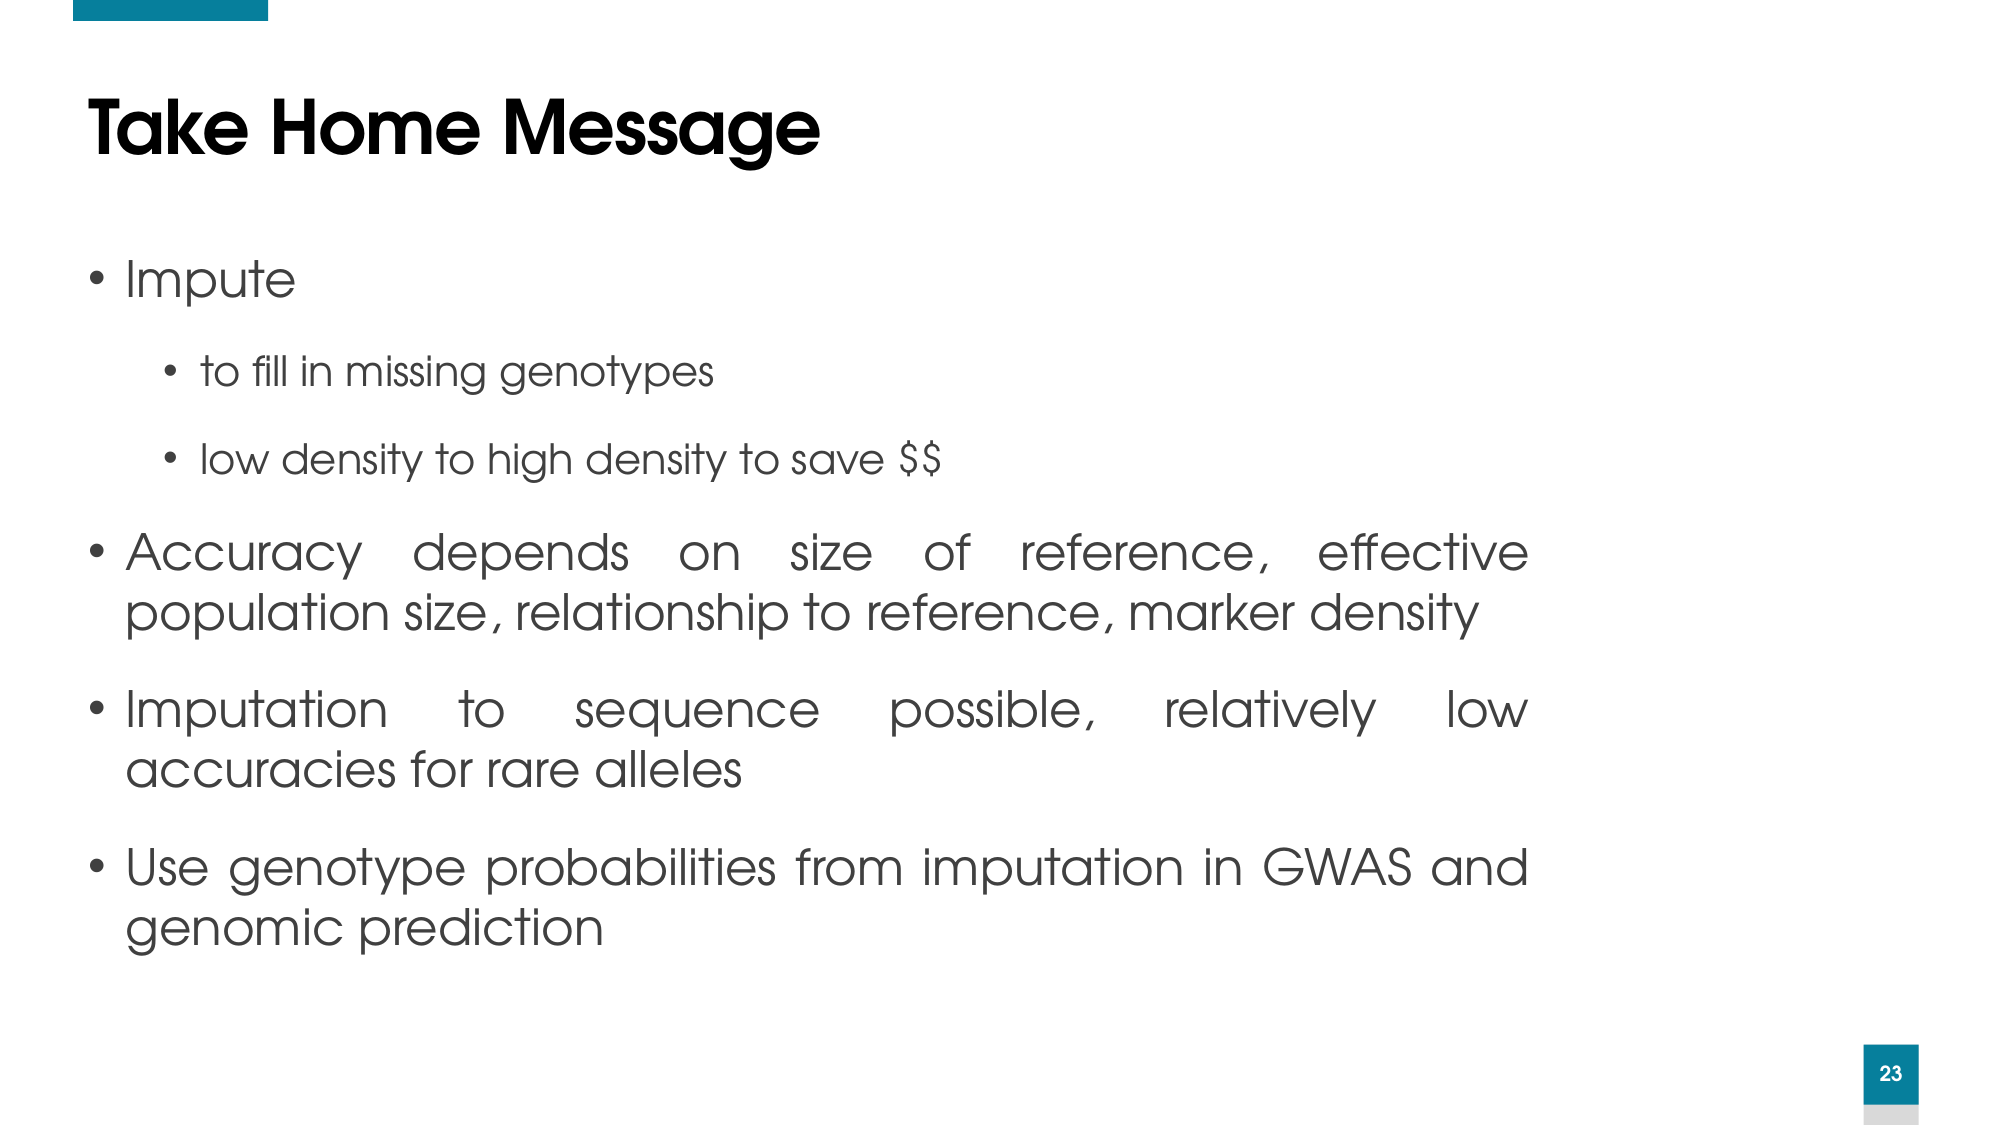

# Take Home Message
Impute
to fill in missing genotypes
low density to high density to save $$
Accuracy depends on size of reference, effective population size, relationship to reference, marker density
Imputation to sequence possible, relatively low accuracies for rare alleles
Use genotype probabilities from imputation in GWAS and genomic prediction